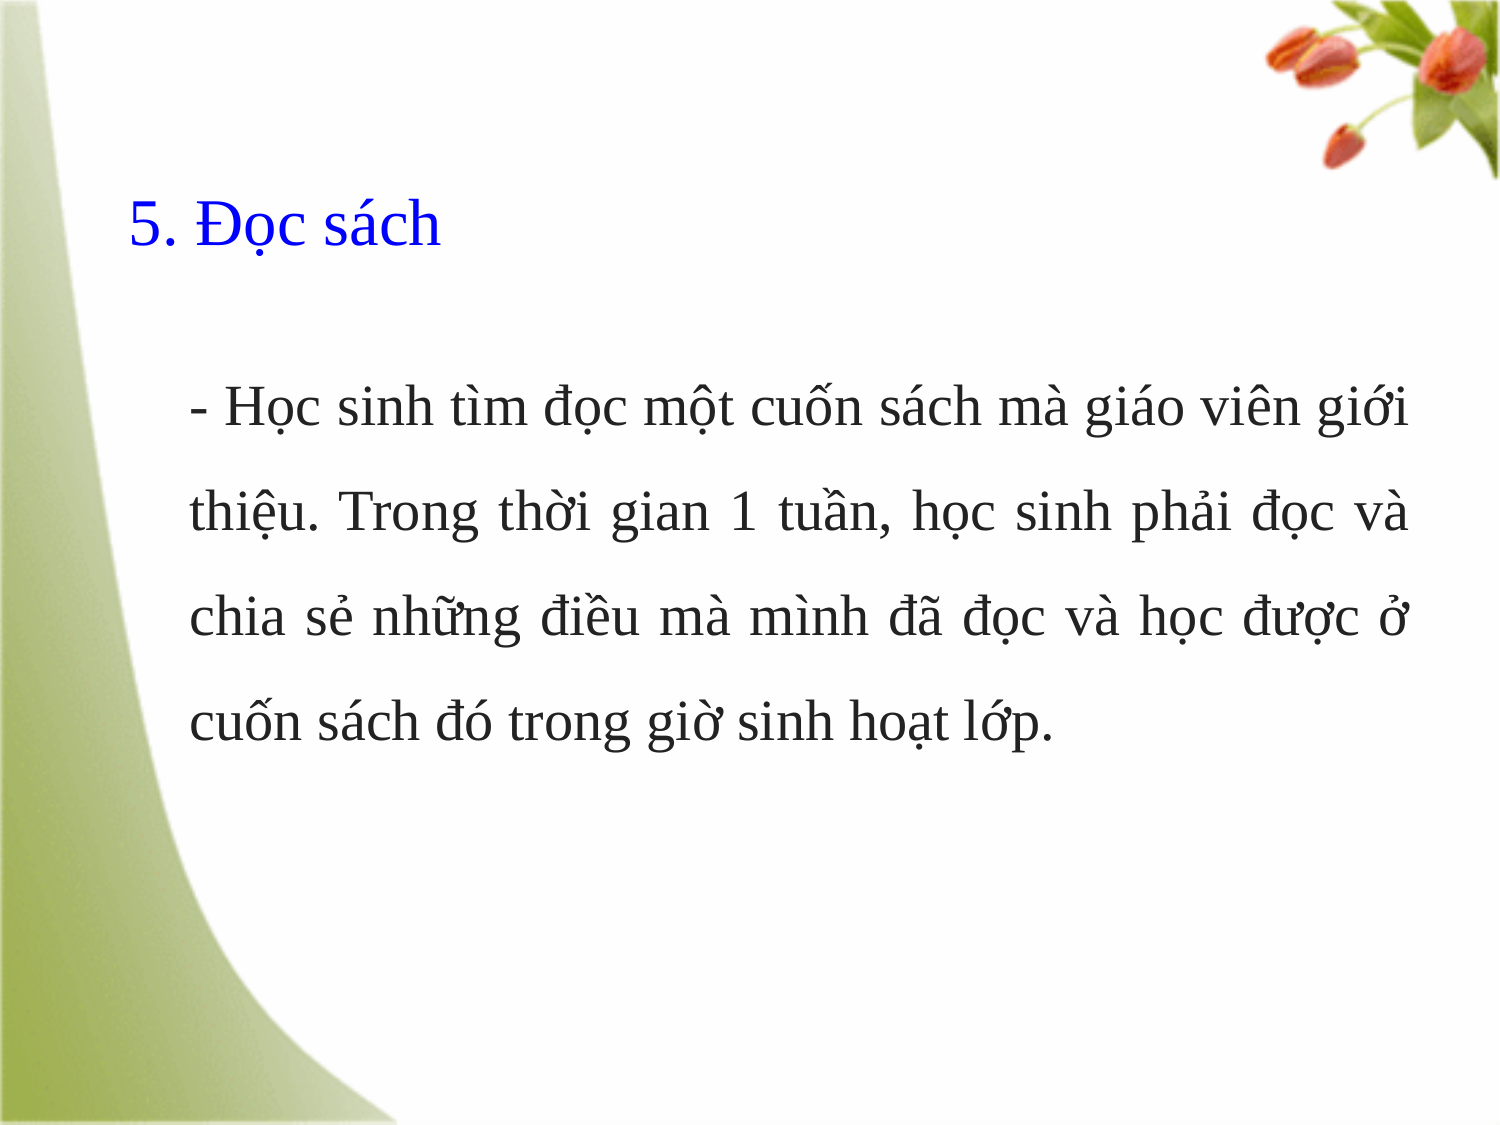

5. Đọc sách
- Học sinh tìm đọc một cuốn sách mà giáo viên giới thiệu. Trong thời gian 1 tuần, học sinh phải đọc và chia sẻ những điều mà mình đã đọc và học được ở cuốn sách đó trong giờ sinh hoạt lớp.